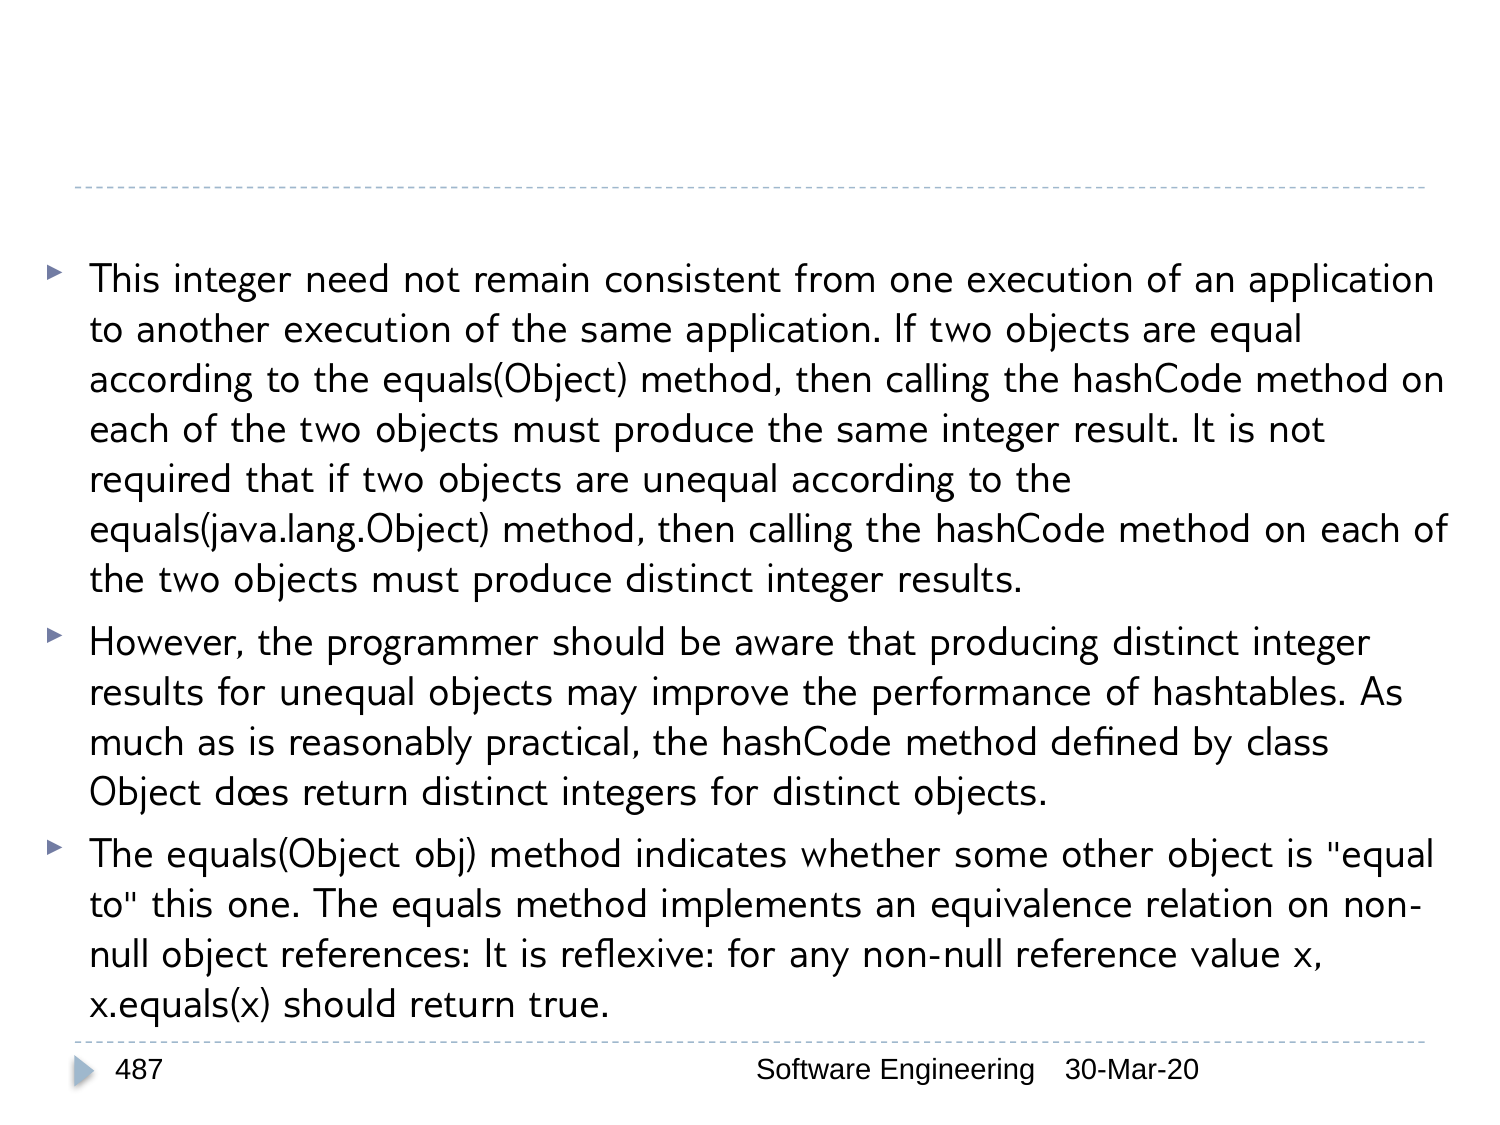

This integer need not remain consistent from one execution of an application to another execution of the same application. If two objects are equal according to the equals(Object) method, then calling the hashCode method on each of the two objects must produce the same integer result. It is not required that if two objects are unequal according to the equals(java.lang.Object) method, then calling the hashCode method on each of the two objects must produce distinct integer results.
However, the programmer should be aware that producing distinct integer results for unequal objects may improve the performance of hashtables. As much as is reasonably practical, the hashCode method defined by class Object does return distinct integers for distinct objects.
The equals(Object obj) method indicates whether some other object is "equal to" this one. The equals method implements an equivalence relation on non-null object references: It is reflexive: for any non-null reference value x, x.equals(x) should return true.
487
Software Engineering
30-Mar-20